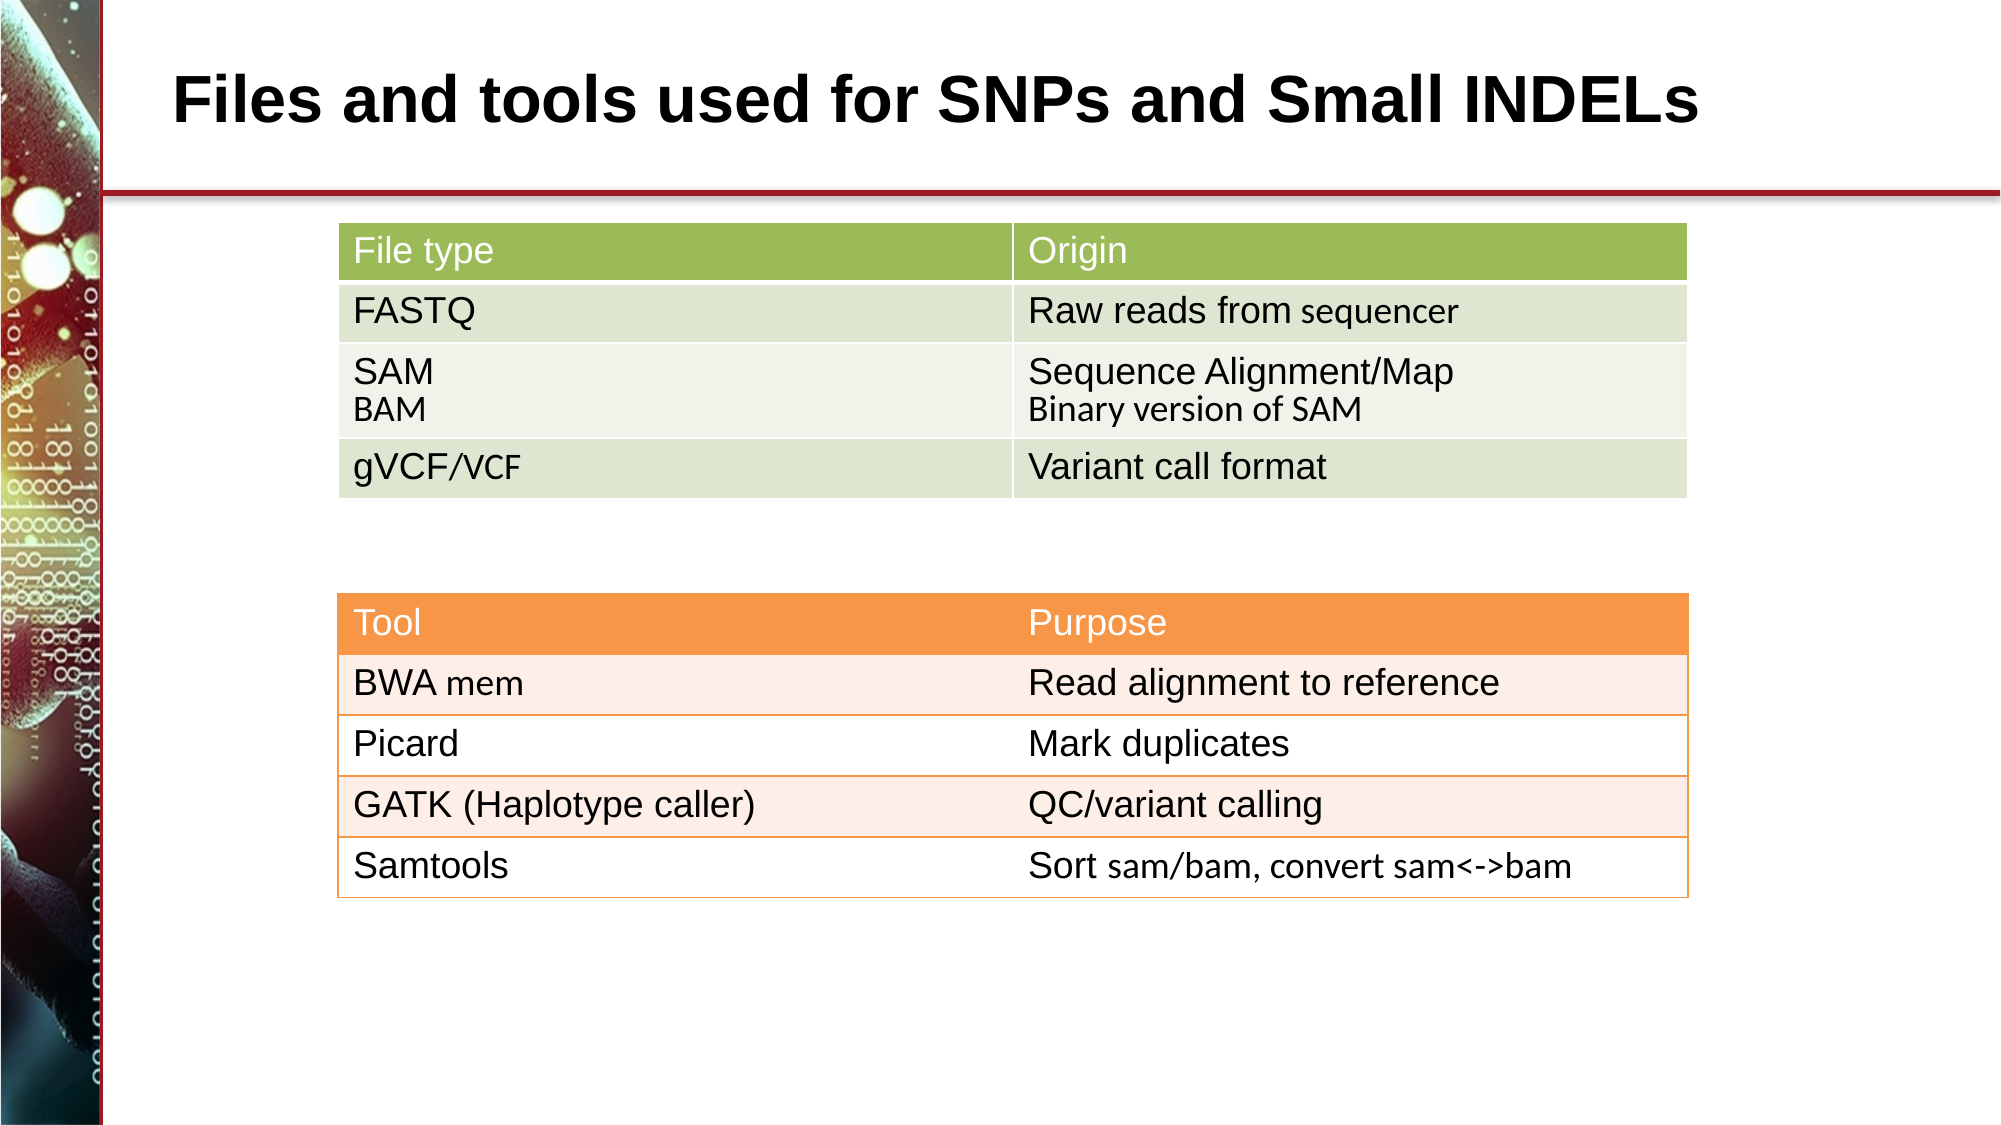

# Files and tools used for SNPs and Small INDELs
| File type | Origin |
| --- | --- |
| FASTQ | Raw reads from sequencer |
| SAM BAM | Sequence Alignment/Map Binary version of SAM |
| gVCF/VCF | Variant call format |
| Tool | Purpose |
| --- | --- |
| BWA mem | Read alignment to reference |
| Picard | Mark duplicates |
| GATK (Haplotype caller) | QC/variant calling |
| Samtools | Sort sam/bam, convert sam<->bam |